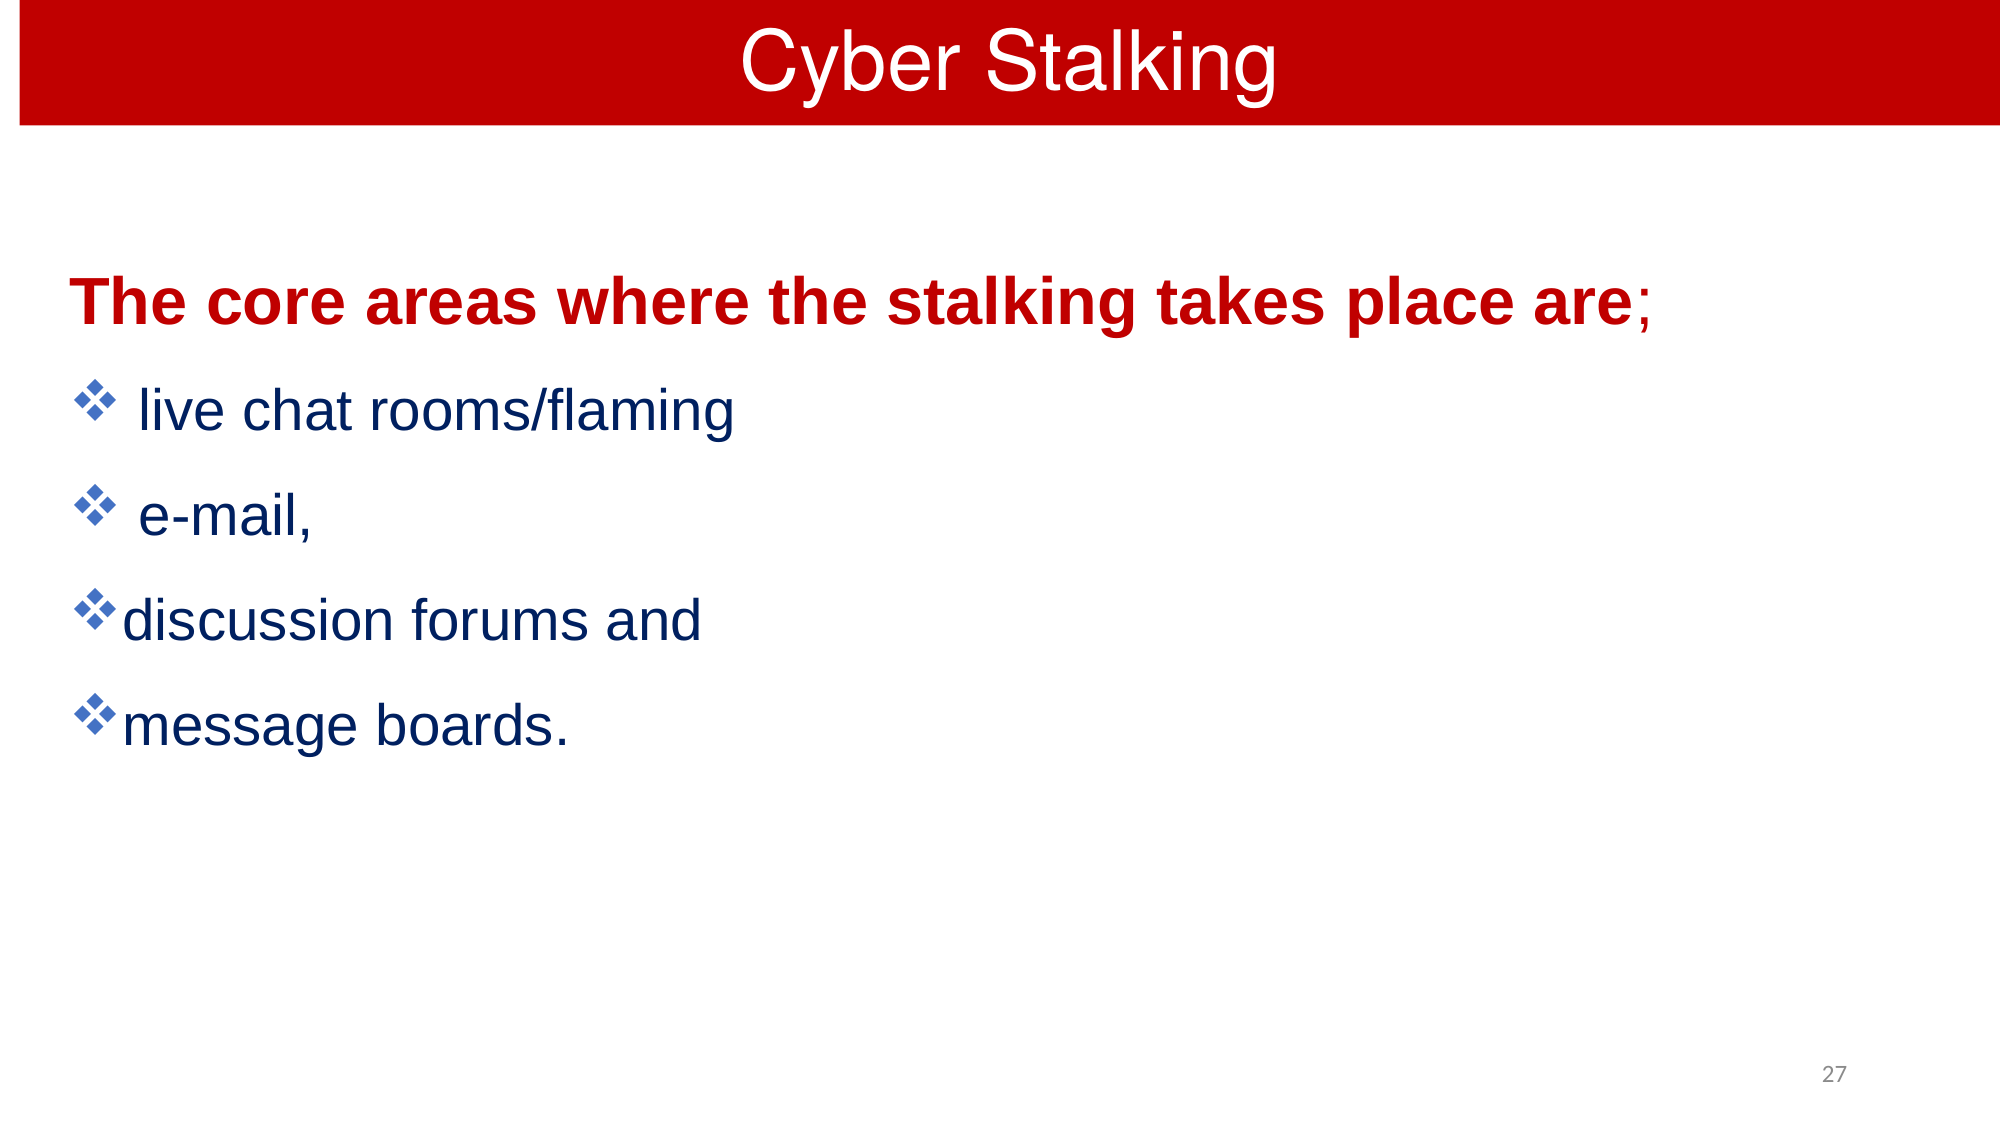

Cyber Stalking
The core areas where the stalking takes place are;
 live chat rooms/flaming
 e-mail,
discussion forums and
message boards.
27